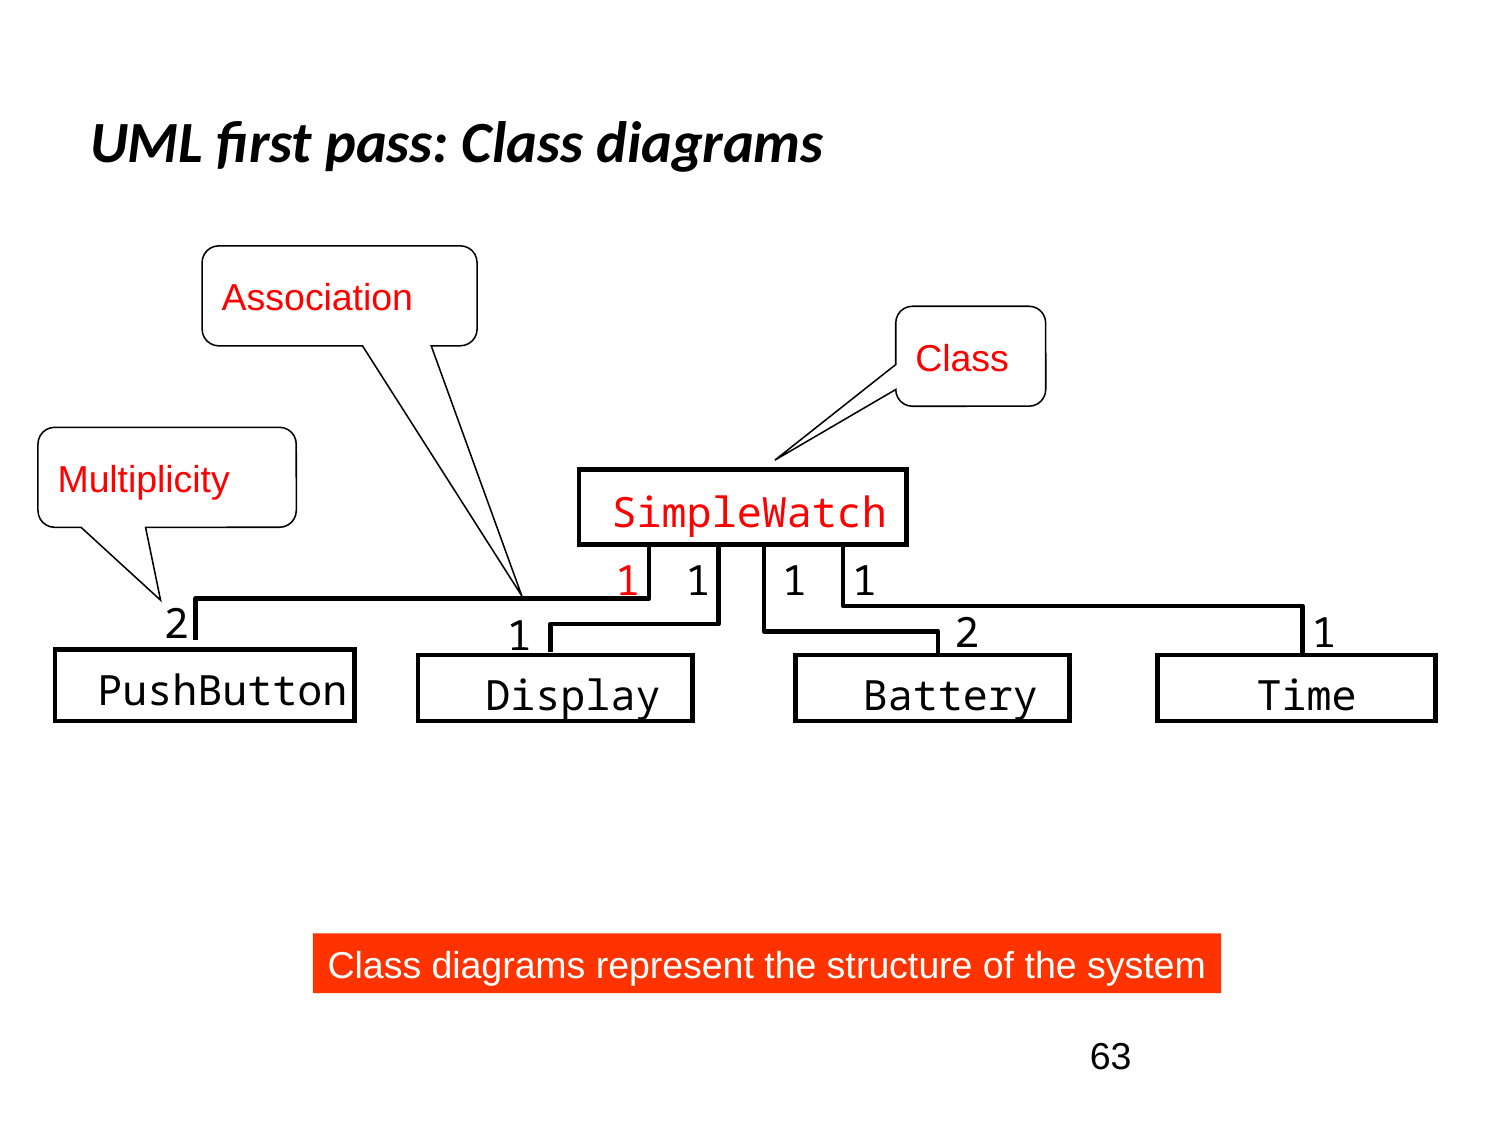

# UML first pass: Class diagrams
Association
Class
Multiplicity

SimpleWatch

1
1
1
2
1
1

1
2

PushButton

Display

Battery

Time
Class diagrams represent the structure of the system
63